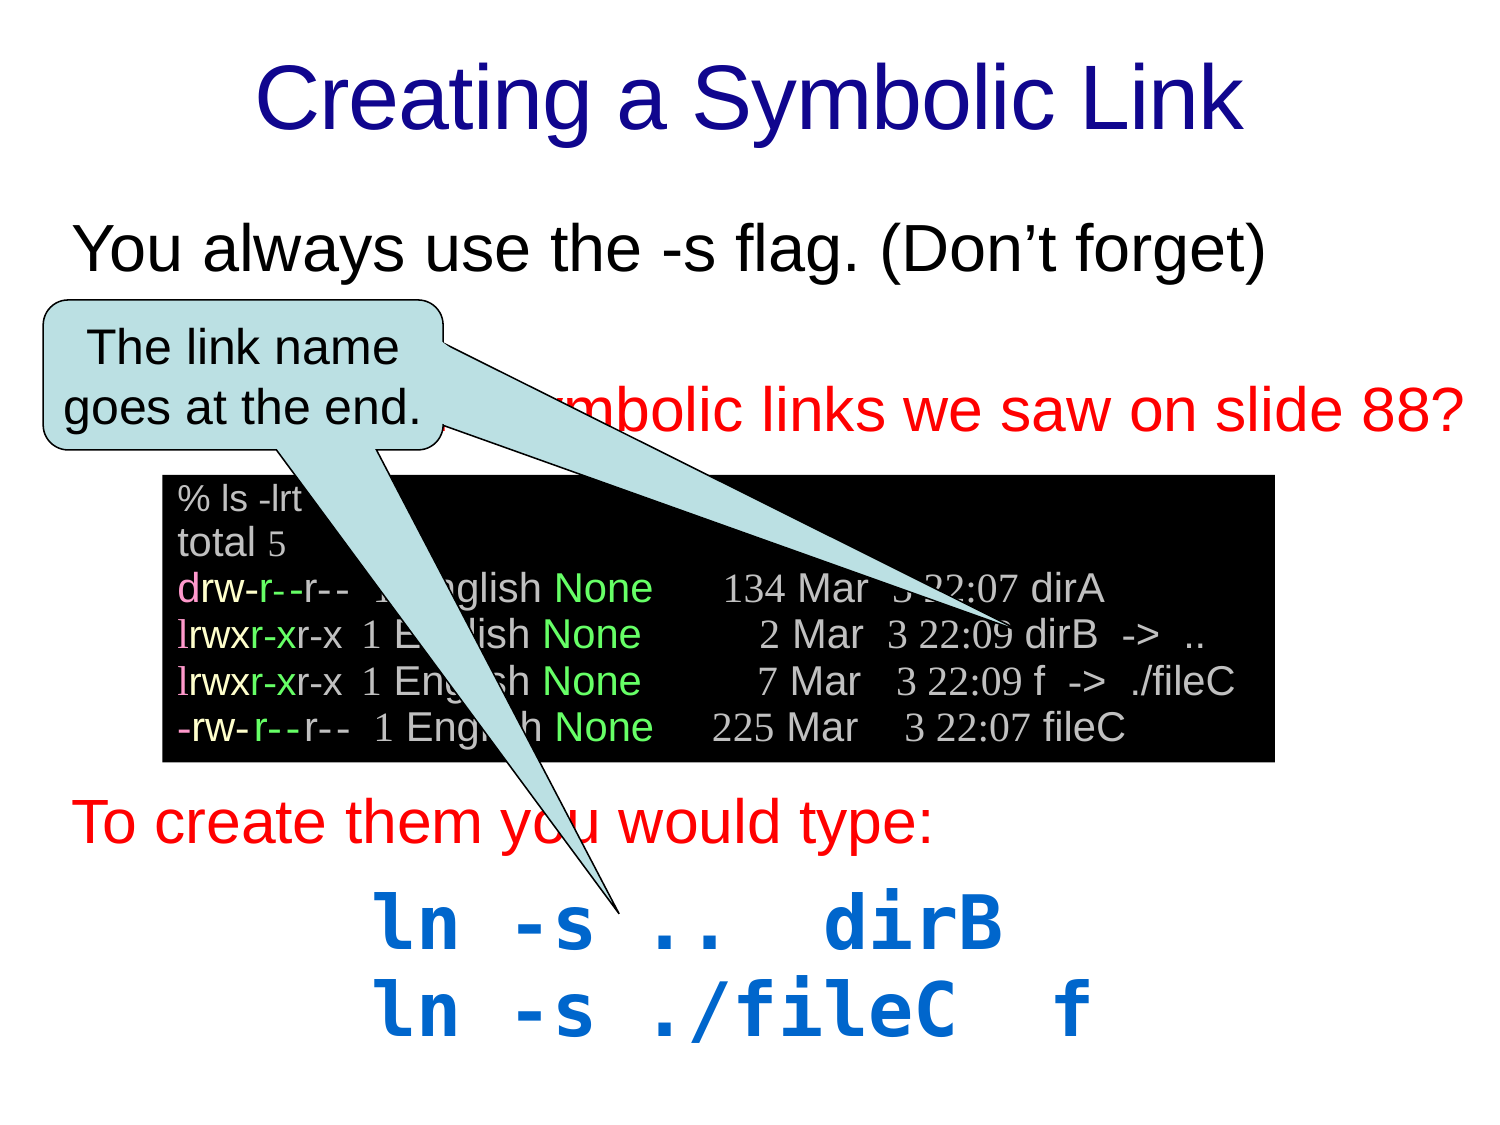

Creating a Symbolic Link
	You always use the -s flag. (Don’t forget)

	Remember the symbolic links we saw on slide 88?

   	To create them you would type:
			ln -s ..  dirB
			ln -s ./fileC  f

The link name
goes at the end.

% ls -lrt
total 5
drw-r- -r- -  1 English None      134 Mar  3 22:07 dirA
lrwxr-xr-x  1 English None           2 Mar  3 22:09 dirB  ->  ..
lrwxr-xr-x  1 English None          7 Mar   3 22:09 f  ->  ./fileC
-rw- r- - r- -  1 English None     225 Mar    3 22:07 fileC